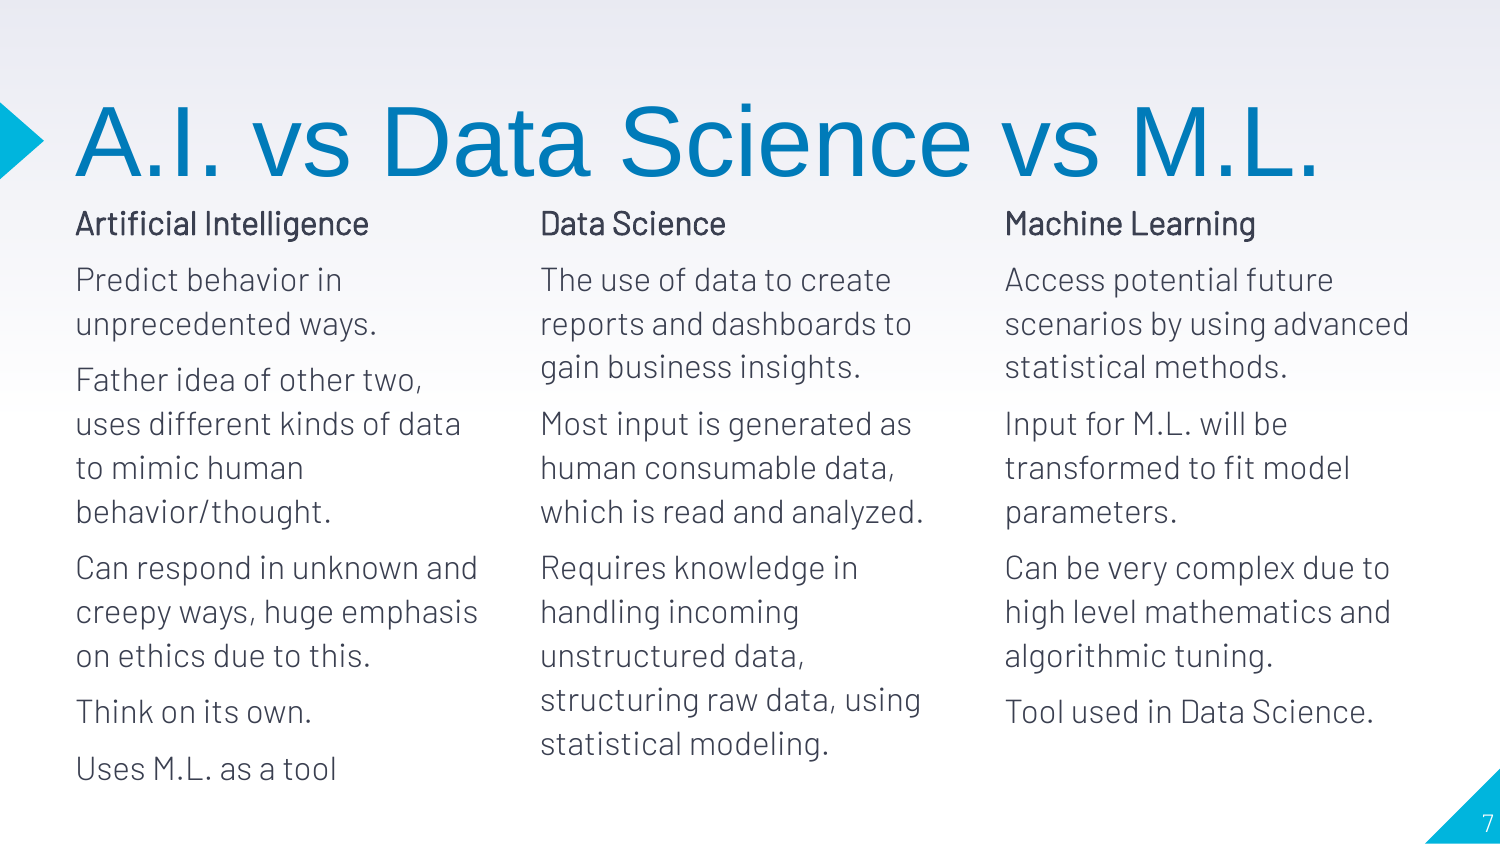

# A.I. vs Data Science vs M.L.
Artificial Intelligence
Predict behavior in unprecedented ways.
Father idea of other two, uses different kinds of data to mimic human behavior/thought.
Can respond in unknown and creepy ways, huge emphasis on ethics due to this.
Think on its own.
Uses M.L. as a tool
Data Science
The use of data to create reports and dashboards to gain business insights.
Most input is generated as human consumable data, which is read and analyzed.
Requires knowledge in handling incoming unstructured data, structuring raw data, using statistical modeling.
Machine Learning
Access potential future scenarios by using advanced statistical methods.
Input for M.L. will be transformed to fit model parameters.
Can be very complex due to high level mathematics and algorithmic tuning.
Tool used in Data Science.

7